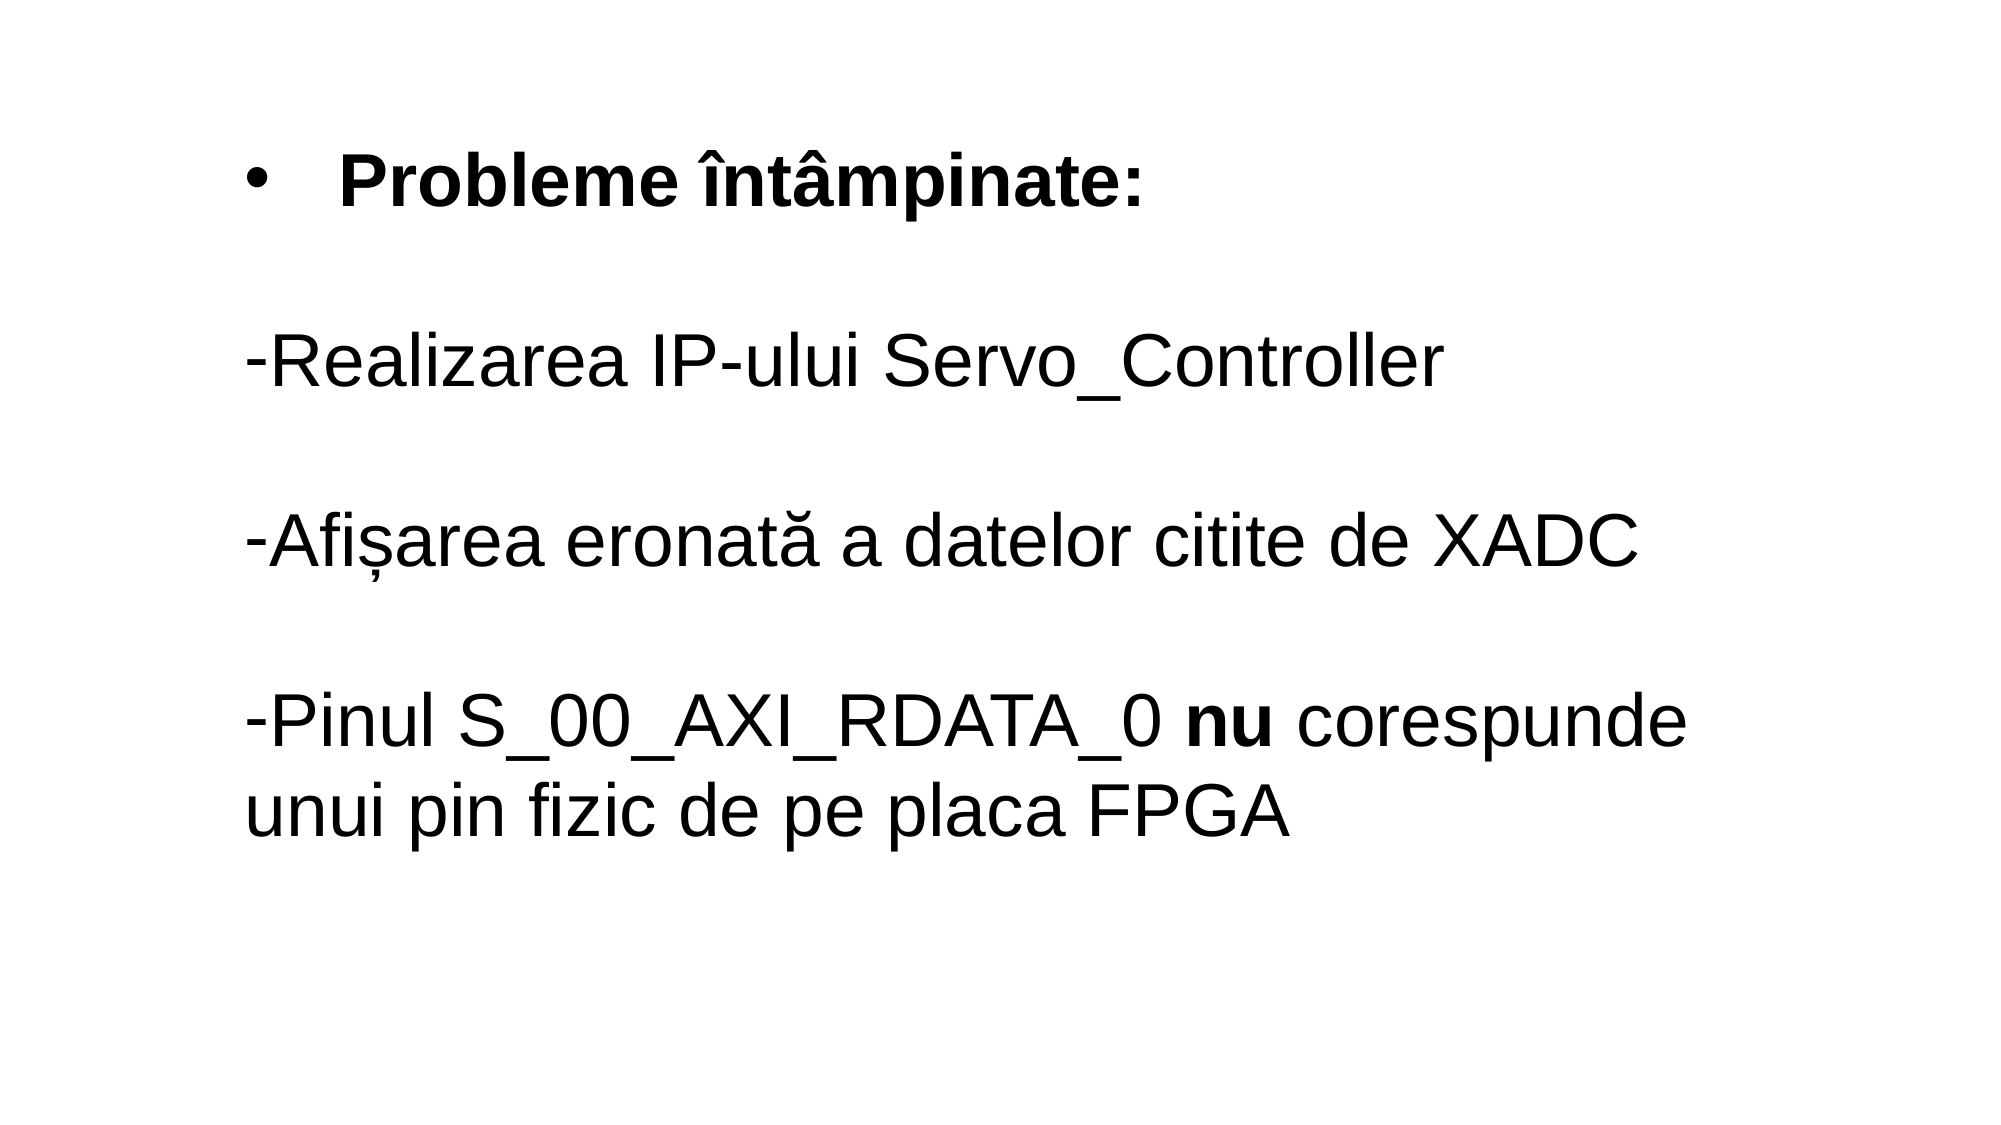

Probleme întâmpinate:

Realizarea IP-ului Servo_Controller

Afișarea eronată a datelor citite de XADC

Pinul S_00_AXI_RDATA_0 nu corespunde unui pin fizic de pe placa FPGA